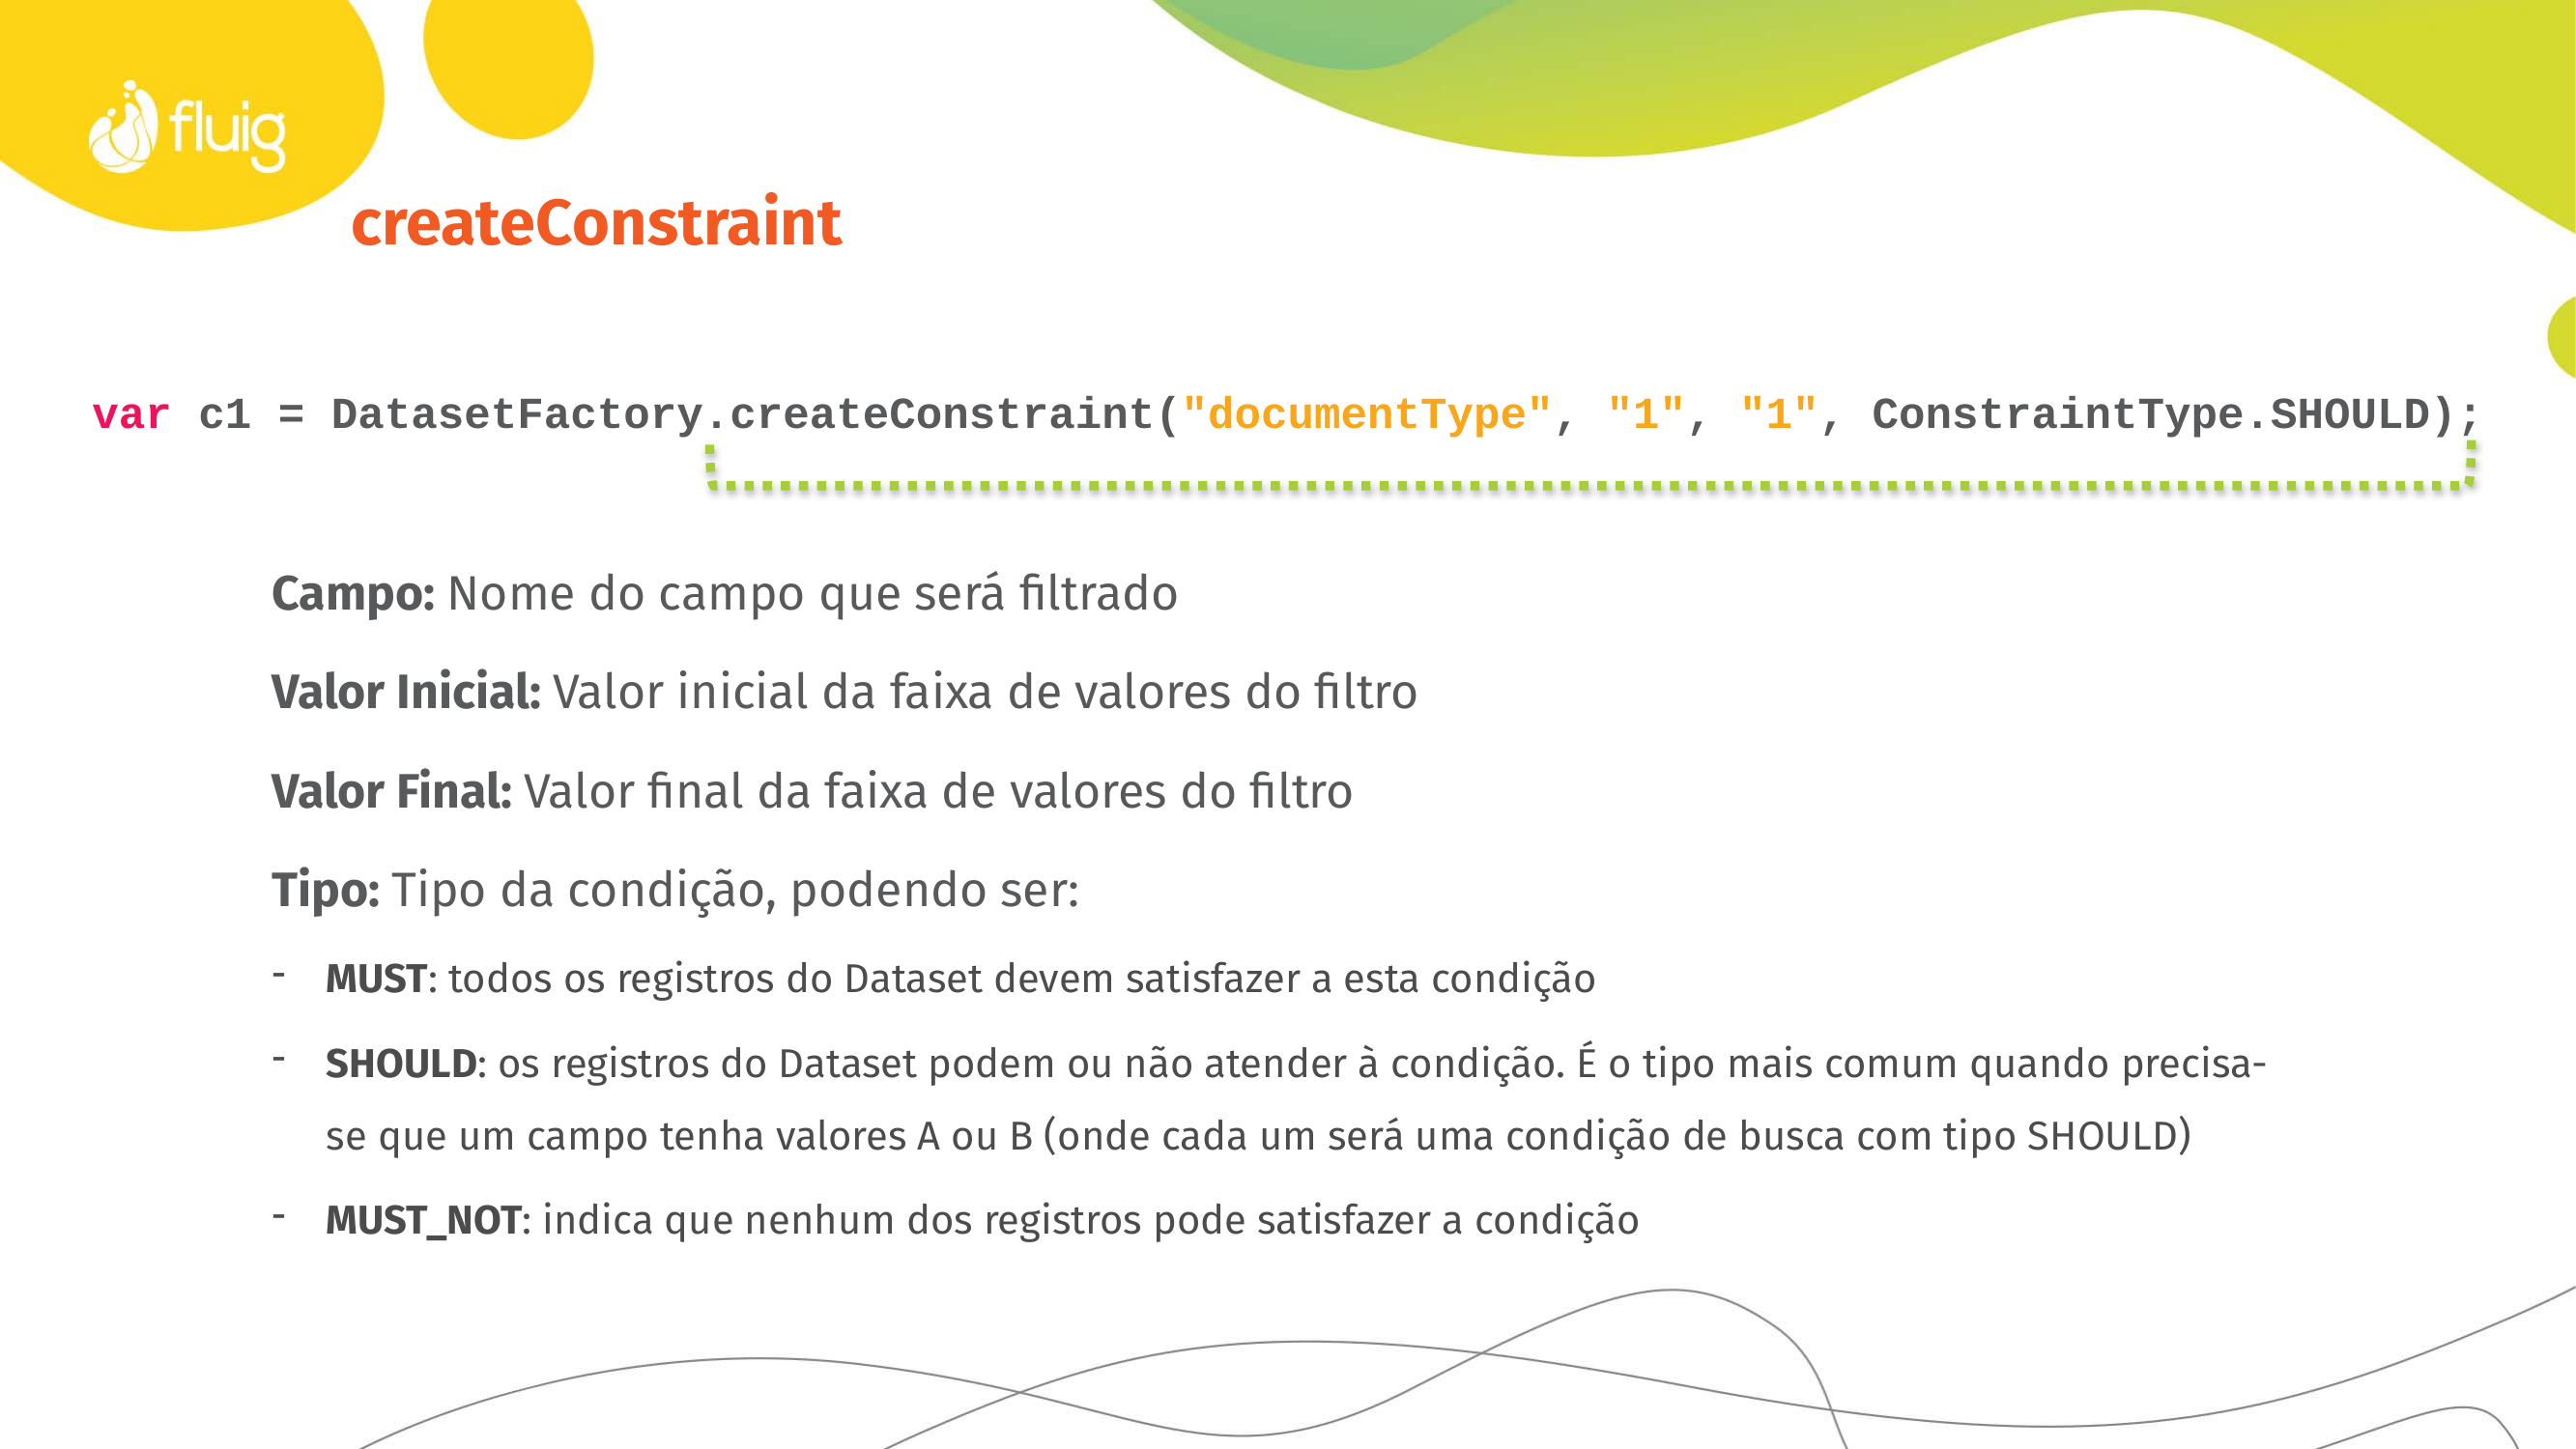

# createconstraint
var c1 = DatasetFactory.createConstraint("documentType", "1", "1", ConstraintType.SHOULD);
Campo: Nome do campo que será filtrado
Valor Inicial: Valor inicial da faixa de valores do filtro
Valor Final: Valor final da faixa de valores do filtro
Tipo: Tipo da condição, podendo ser:
MUST: todos os registros do Dataset devem satisfazer a esta condição
SHOULD: os registros do Dataset podem ou não atender à condição. É o tipo mais comum quando precisa-se que um campo tenha valores A ou B (onde cada um será uma condição de busca com tipo SHOULD)
MUST_NOT: indica que nenhum dos registros pode satisfazer a condição